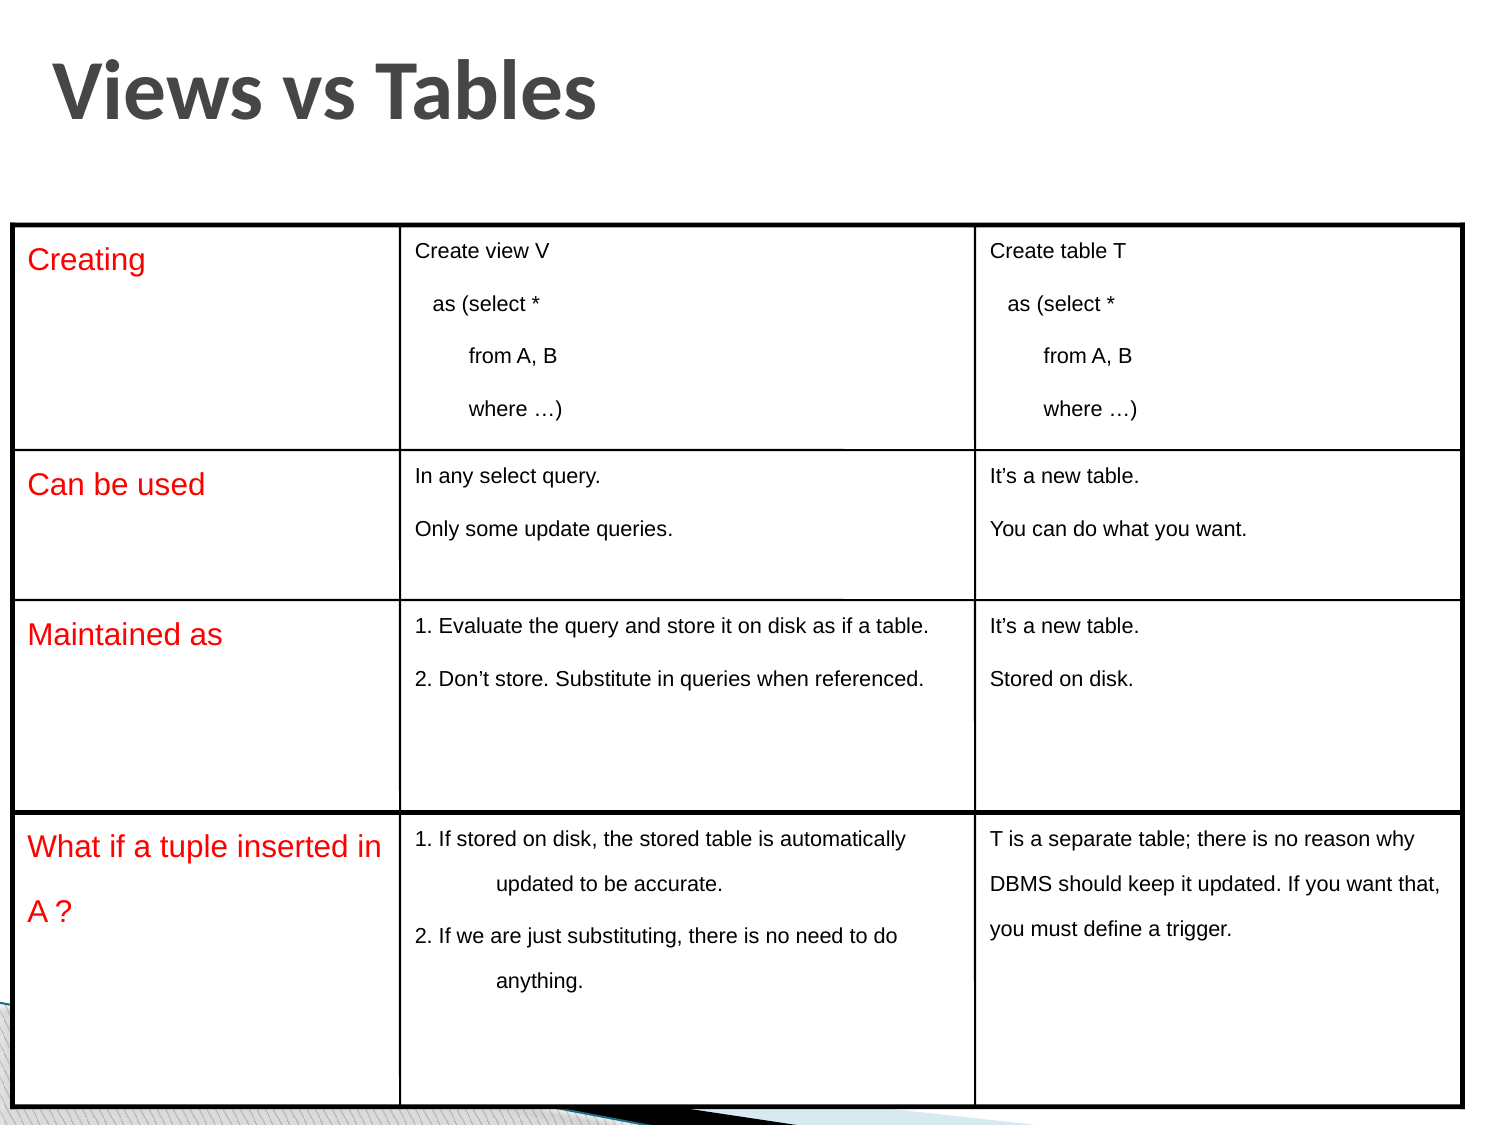

# Views vs Tables
Creating

Create view V
   as (select *
         from A, B
         where …)

Create table T
   as (select *
         from A, B
         where …)

Can be used

In any select query.
Only some update queries.
It’s a new table.
You can do what you want.
Maintained as

1. Evaluate the query and store it on disk as if a table.
2. Don’t store. Substitute in queries when referenced.

It’s a new table.
Stored on disk.

What if a tuple inserted in A ?

1. If stored on disk, the stored table is automatically updated to be accurate.
2. If we are just substituting, there is no need to do anything.

T is a separate table; there is no reason why DBMS should keep it updated. If you want that, you must define a trigger.